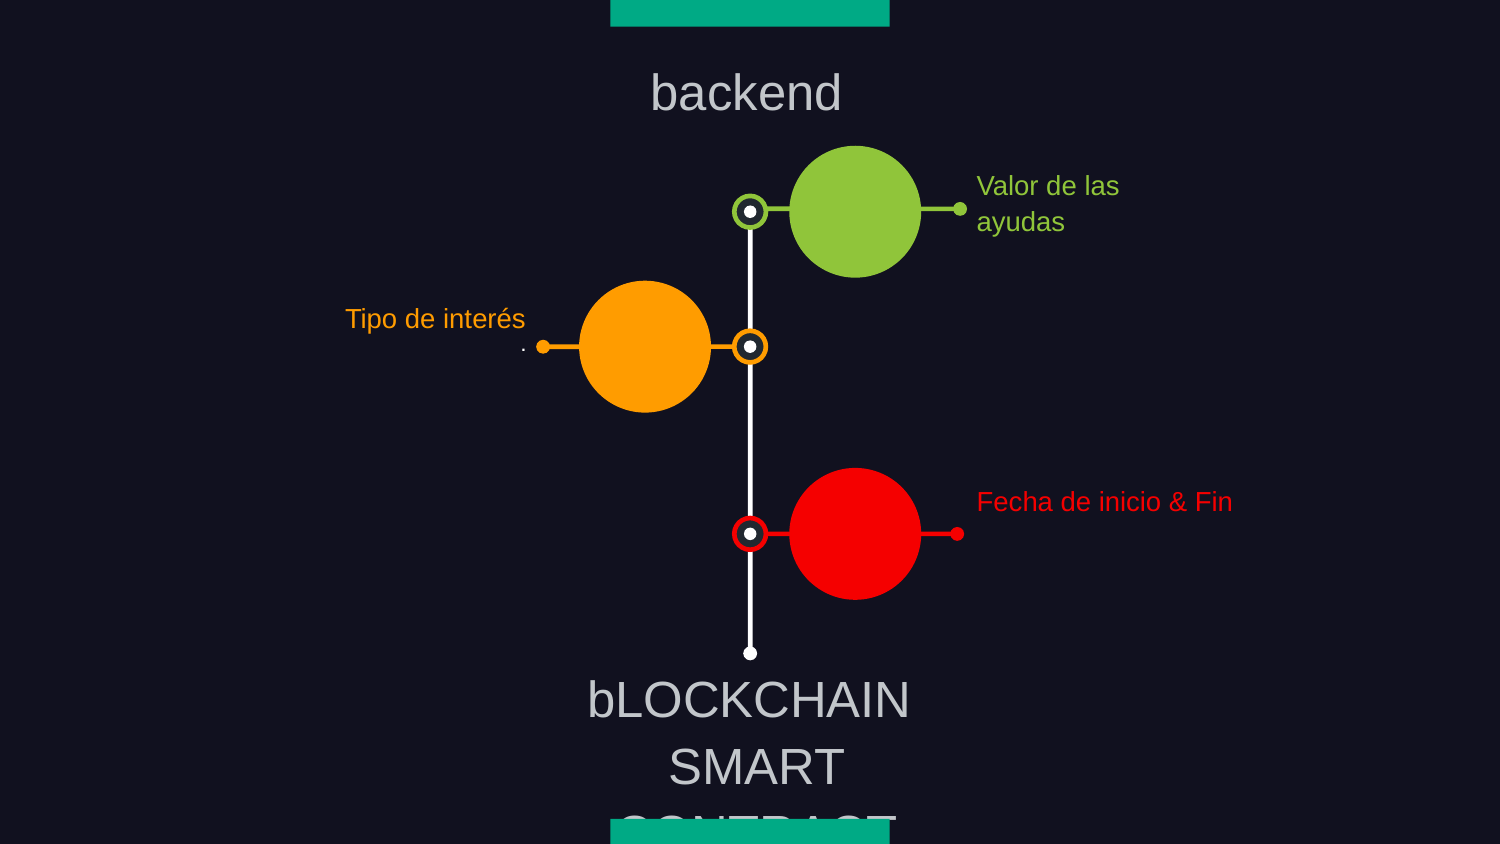

backend

Valor de las ayudas

Tipo de interés
.

Fecha de inicio & Fin

bLOCKCHAIN
SMART CONTRACT